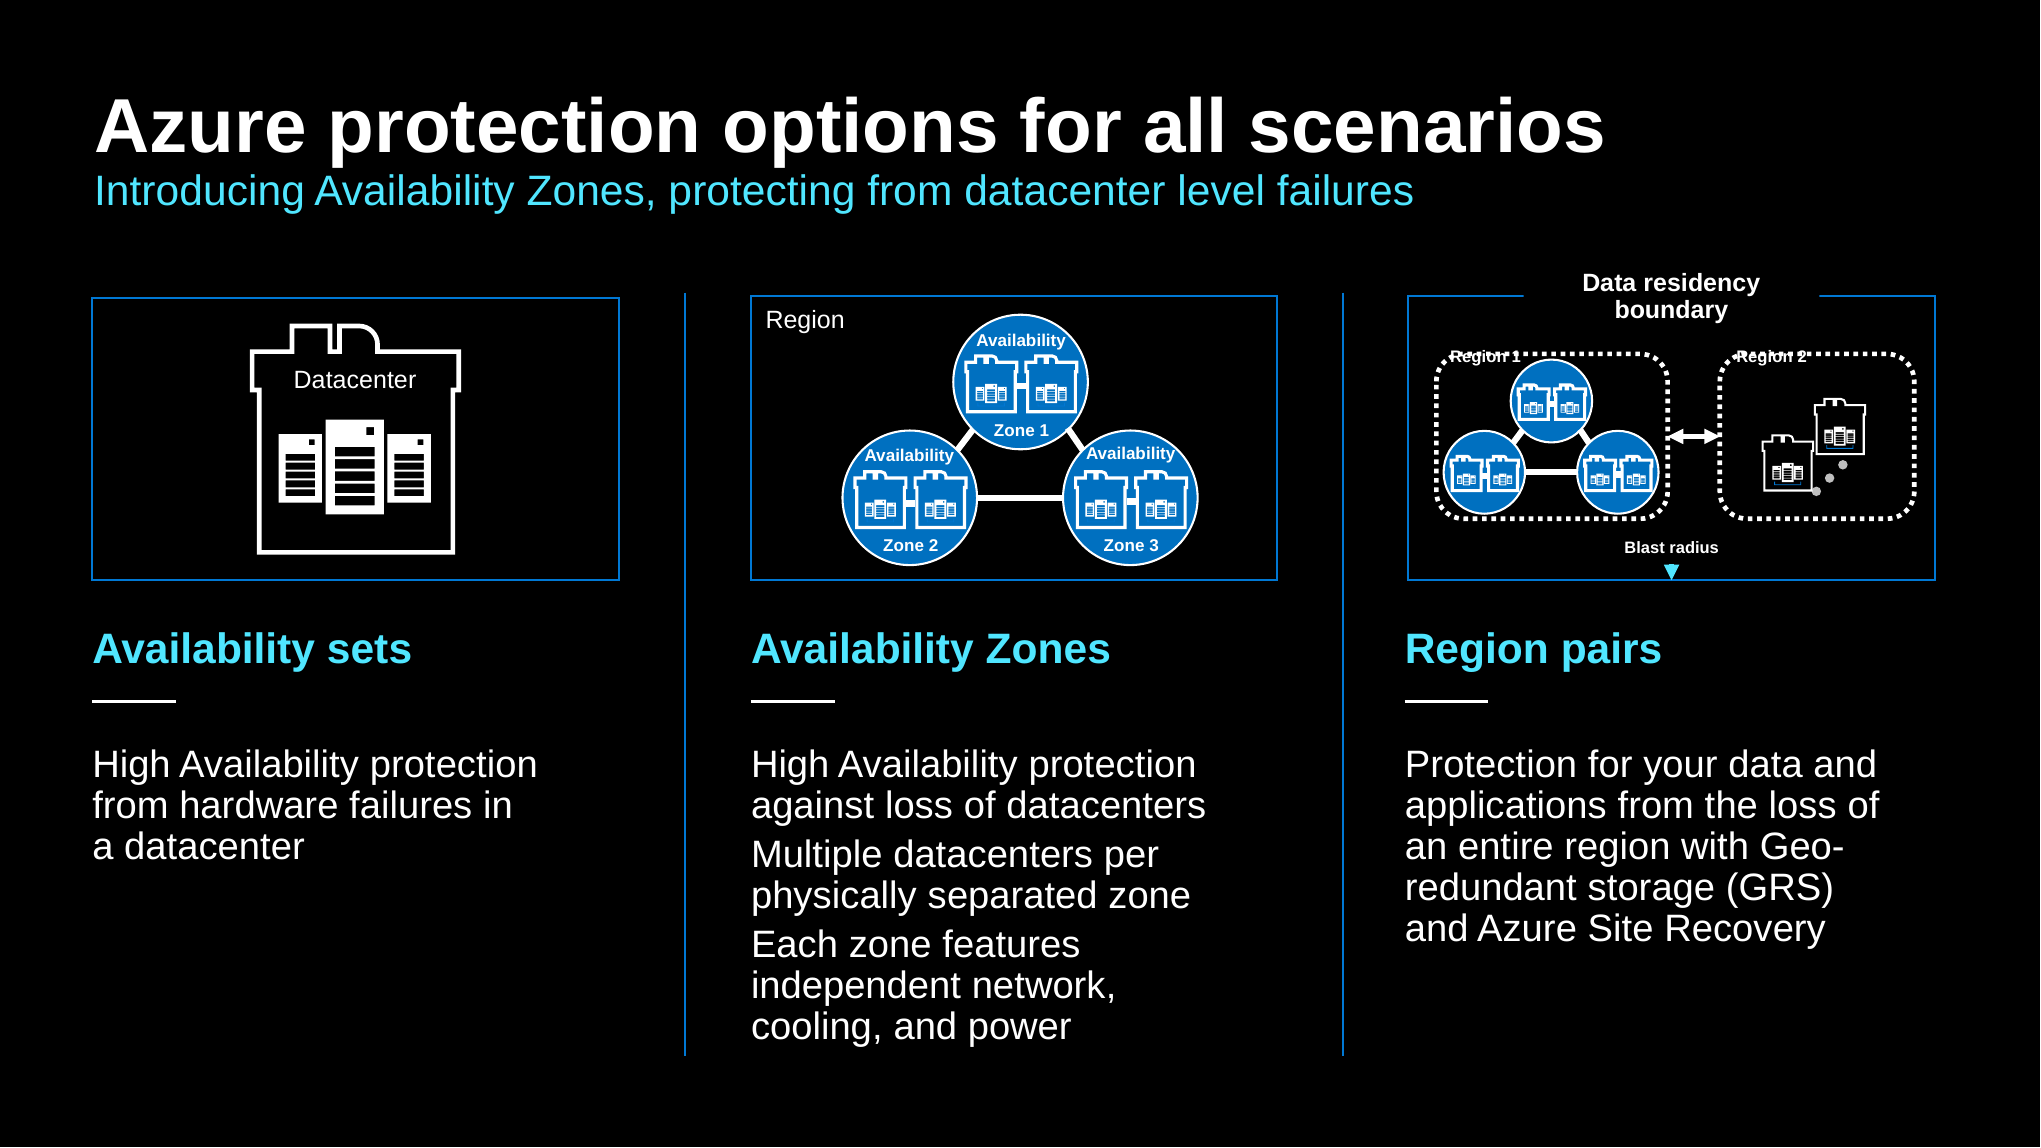

# Azure protection options for all scenarios Introducing Availability Zones, protecting from datacenter level failures
Data residency boundary
Blast radius
Region 1

Region 2

Region

Availability

Zone 1

Availability
Availability

Zone 2
Zone 3

Datacenter
Region pairs
Protection for your data and applications from the loss of an entire region with Geo-redundant storage (GRS)
and Azure Site Recovery
Availability sets
High Availability protection
from hardware failures in
a datacenter
Availability Zones
High Availability protection against loss of datacenters
Multiple datacenters per physically separated zone
Each zone features independent network, cooling, and power